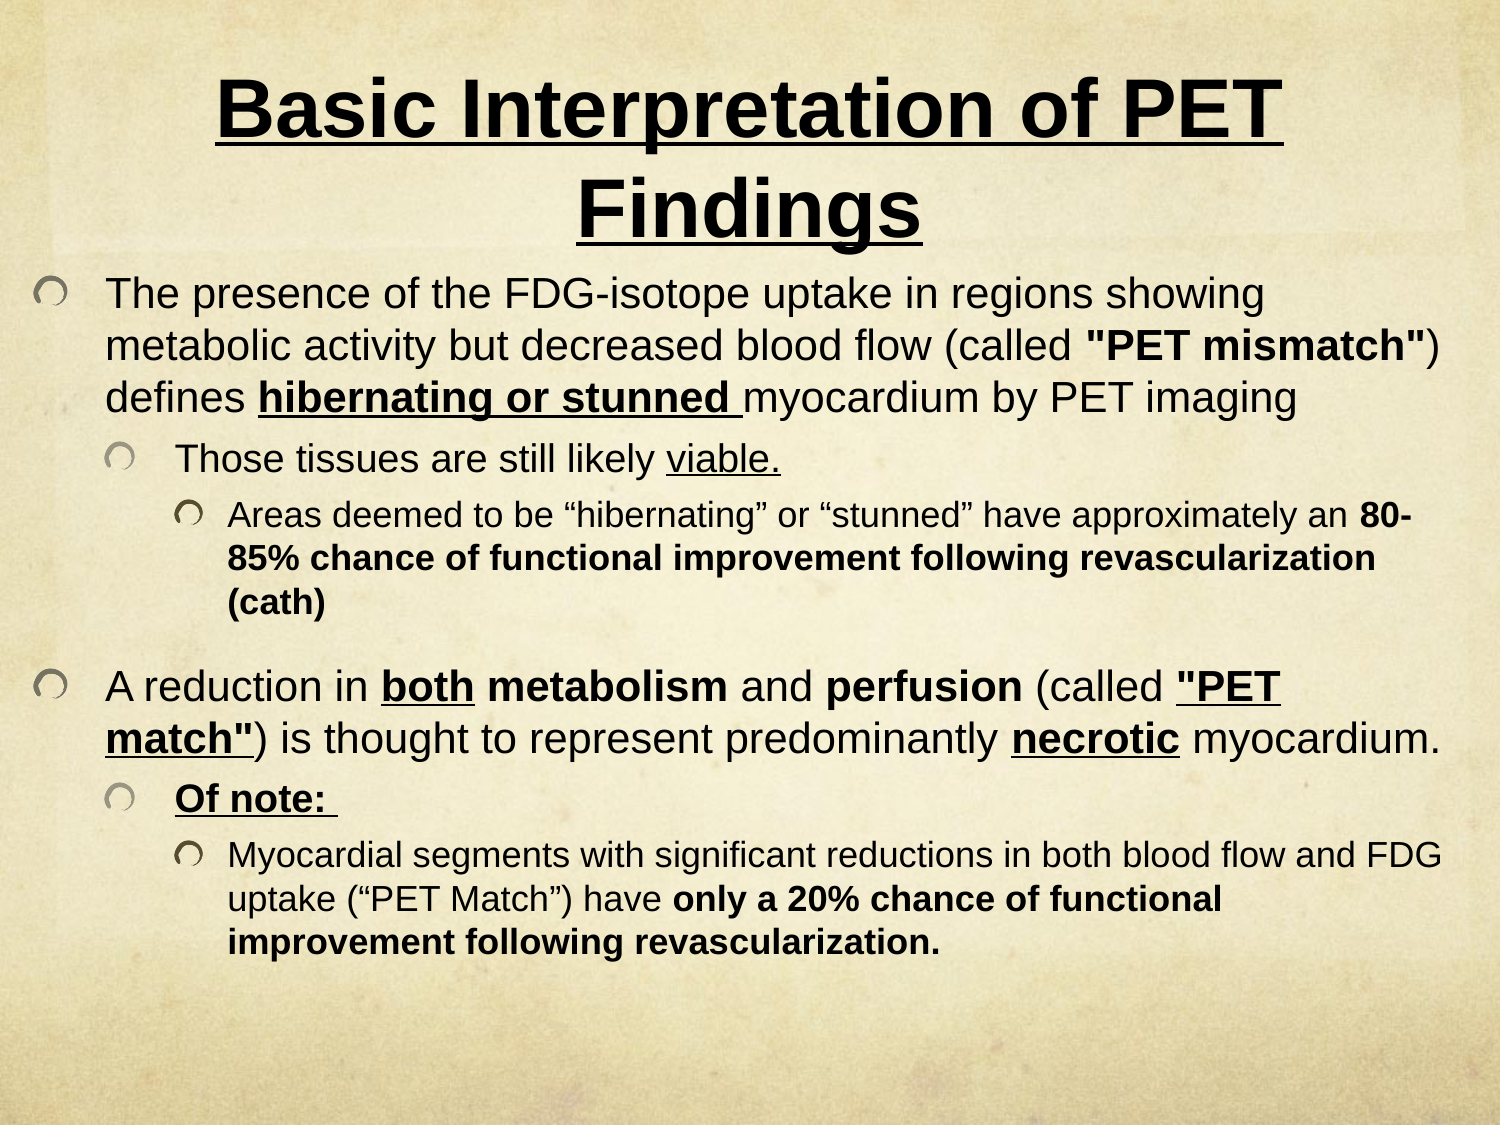

# Basic Interpretation of PET Findings
The presence of the FDG-isotope uptake in regions showing metabolic activity but decreased blood flow (called "PET mismatch") defines hibernating or stunned myocardium by PET imaging
Those tissues are still likely viable.
Areas deemed to be “hibernating” or “stunned” have approximately an 80-85% chance of functional improvement following revascularization (cath)
A reduction in both metabolism and perfusion (called "PET match") is thought to represent predominantly necrotic myocardium.
Of note:
Myocardial segments with significant reductions in both blood flow and FDG uptake (“PET Match”) have only a 20% chance of functional improvement following revascularization.